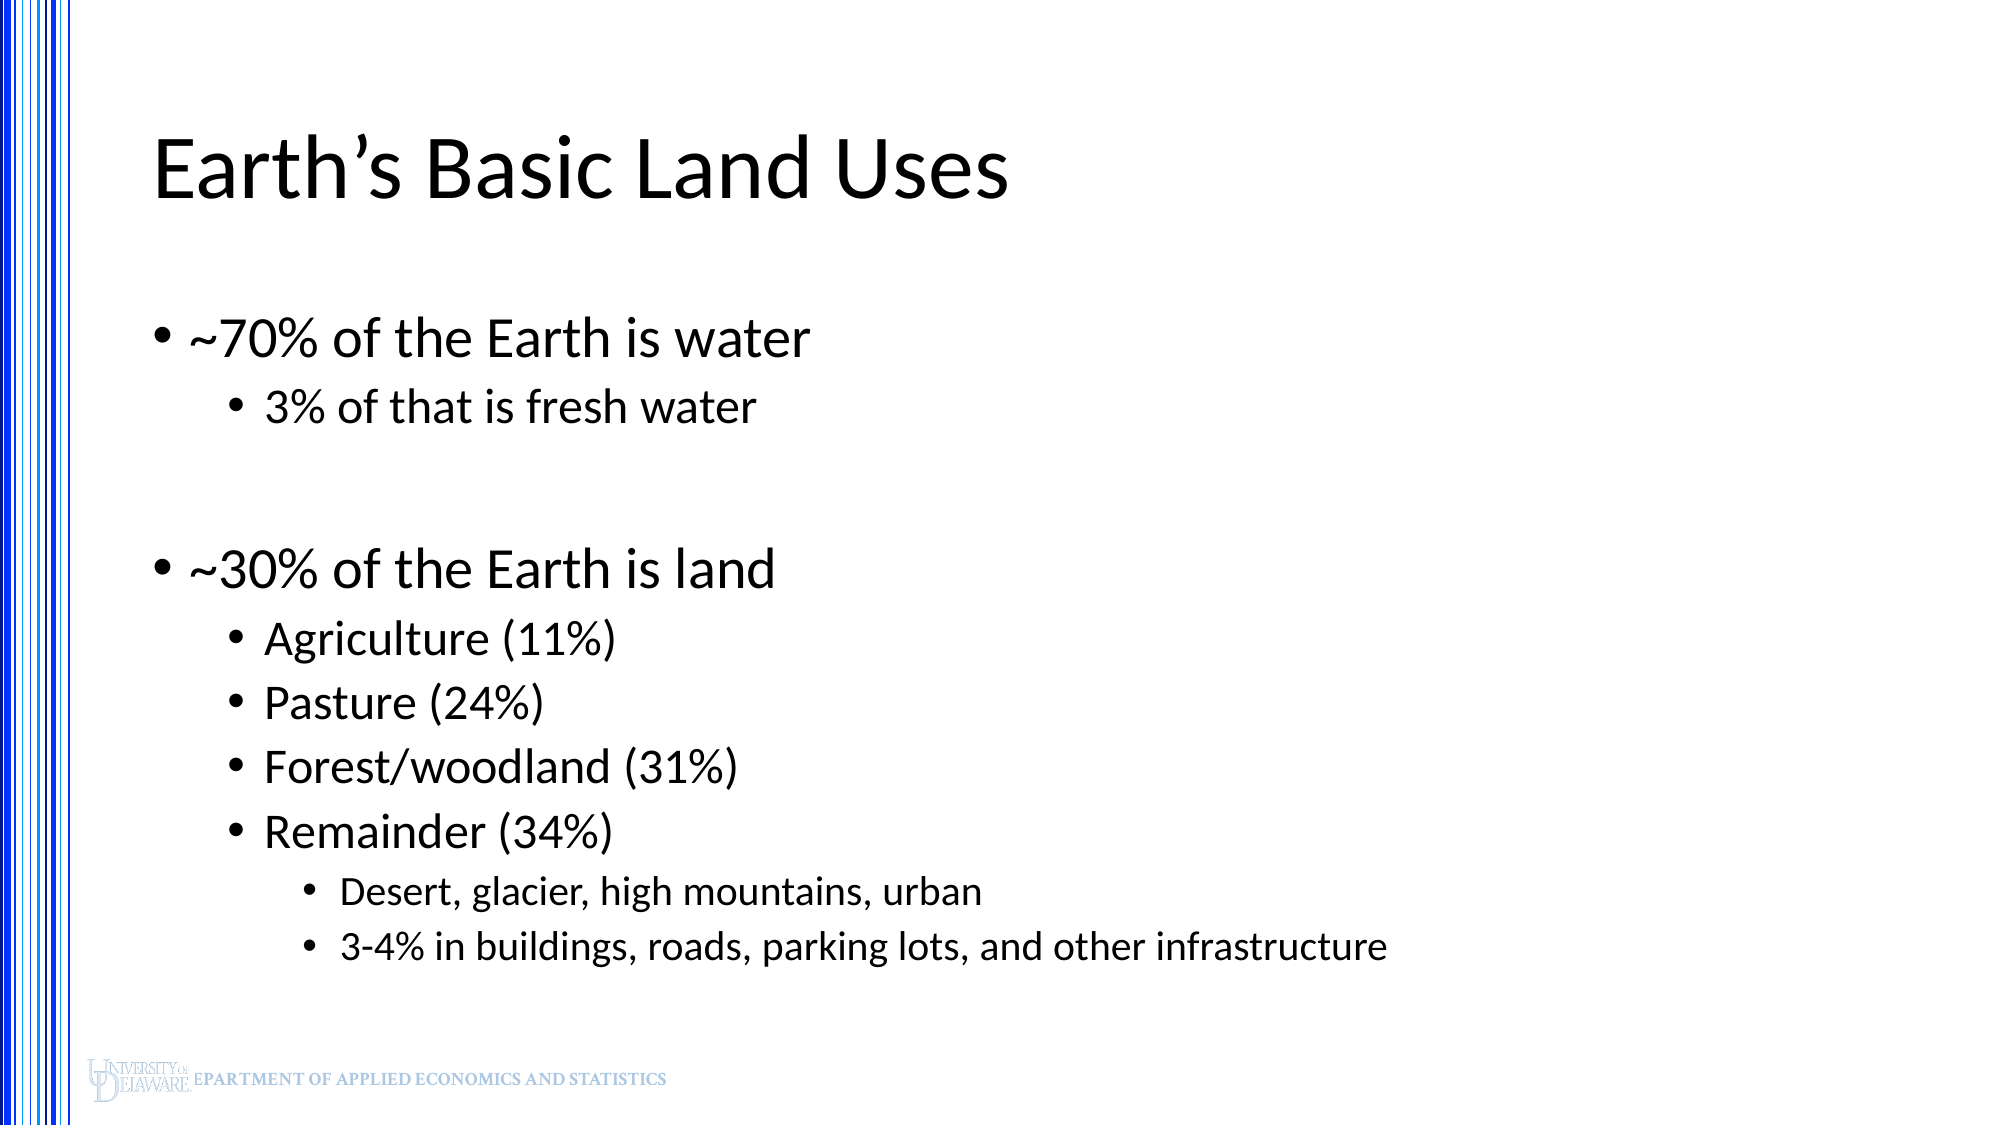

Earth’s Basic Land Uses
~70% of the Earth is water
3% of that is fresh water

~30% of the Earth is land
Agriculture (11%)
Pasture (24%)
Forest/woodland (31%)
Remainder (34%)
Desert, glacier, high mountains, urban
3-4% in buildings, roads, parking lots, and other infrastructure